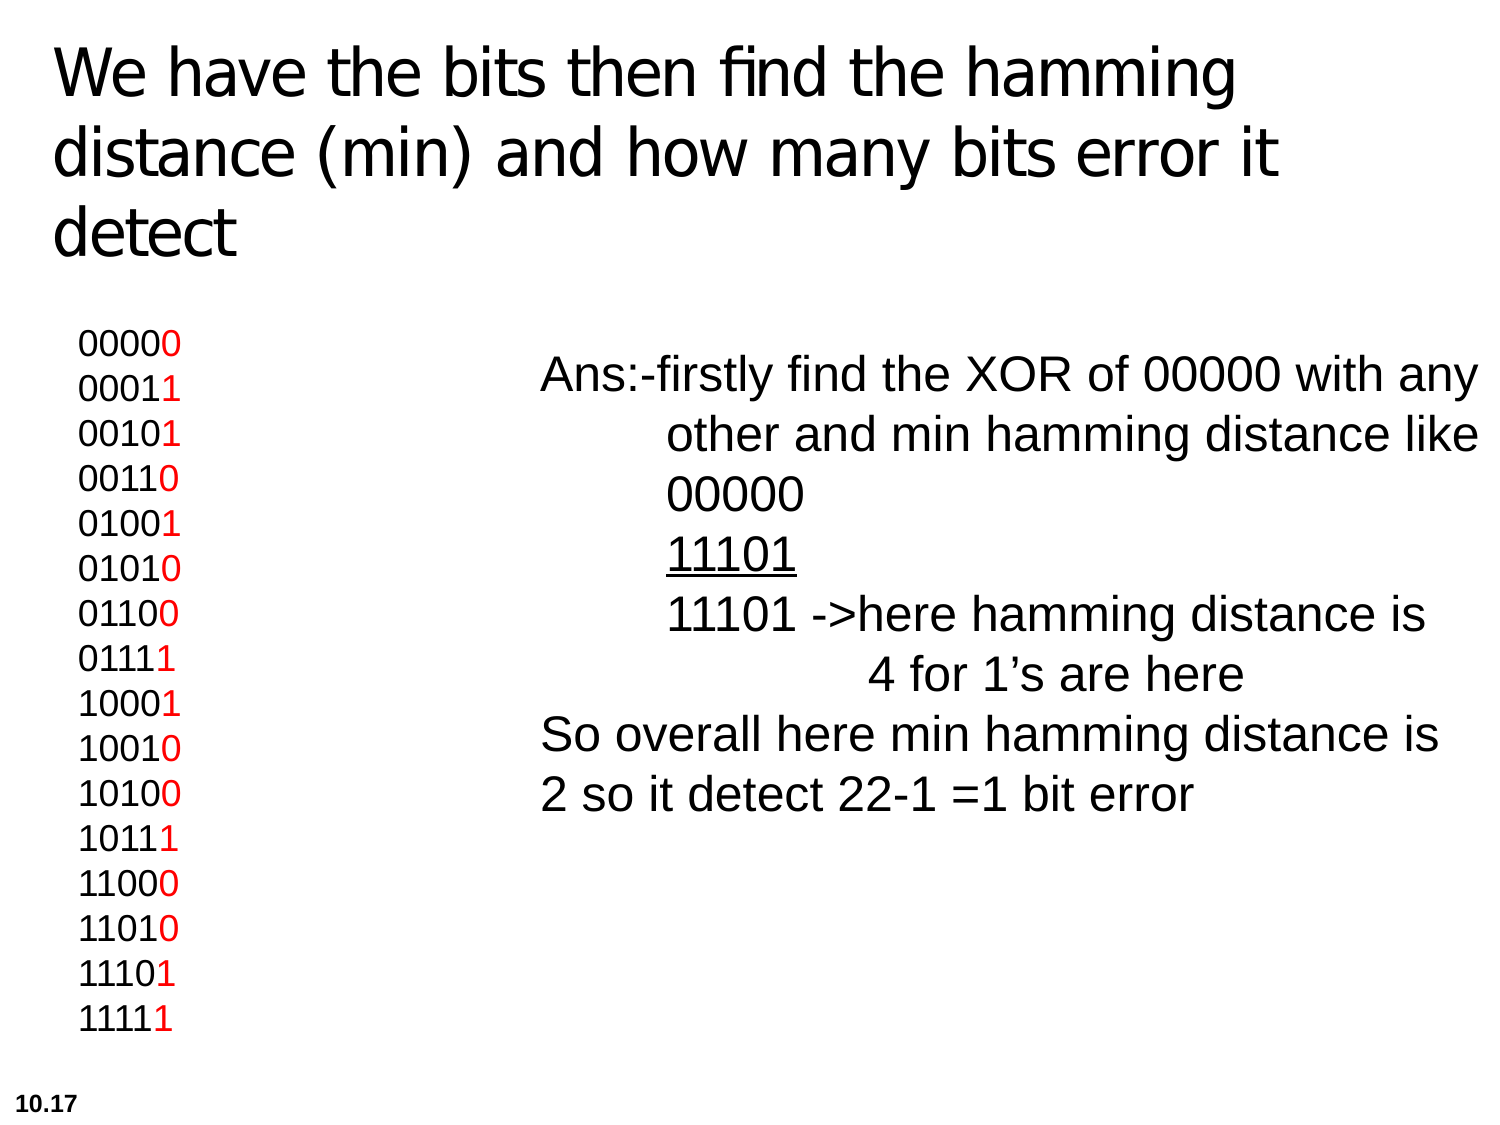

We have the bits then find the hamming distance (min) and how many bits error it detect
00000
00011
00101
00110
01001
01010
01100
01111
10001
10010
10100
10111
11000
11010
11101
11111
Ans:-firstly find the XOR of 00000 with any
         other and min hamming distance like
         00000
         11101
         11101 ->here hamming distance is
	 	  4 for 1’s are here
So overall here min hamming distance is
2 so it detect 22-1 =1 bit error
10.17